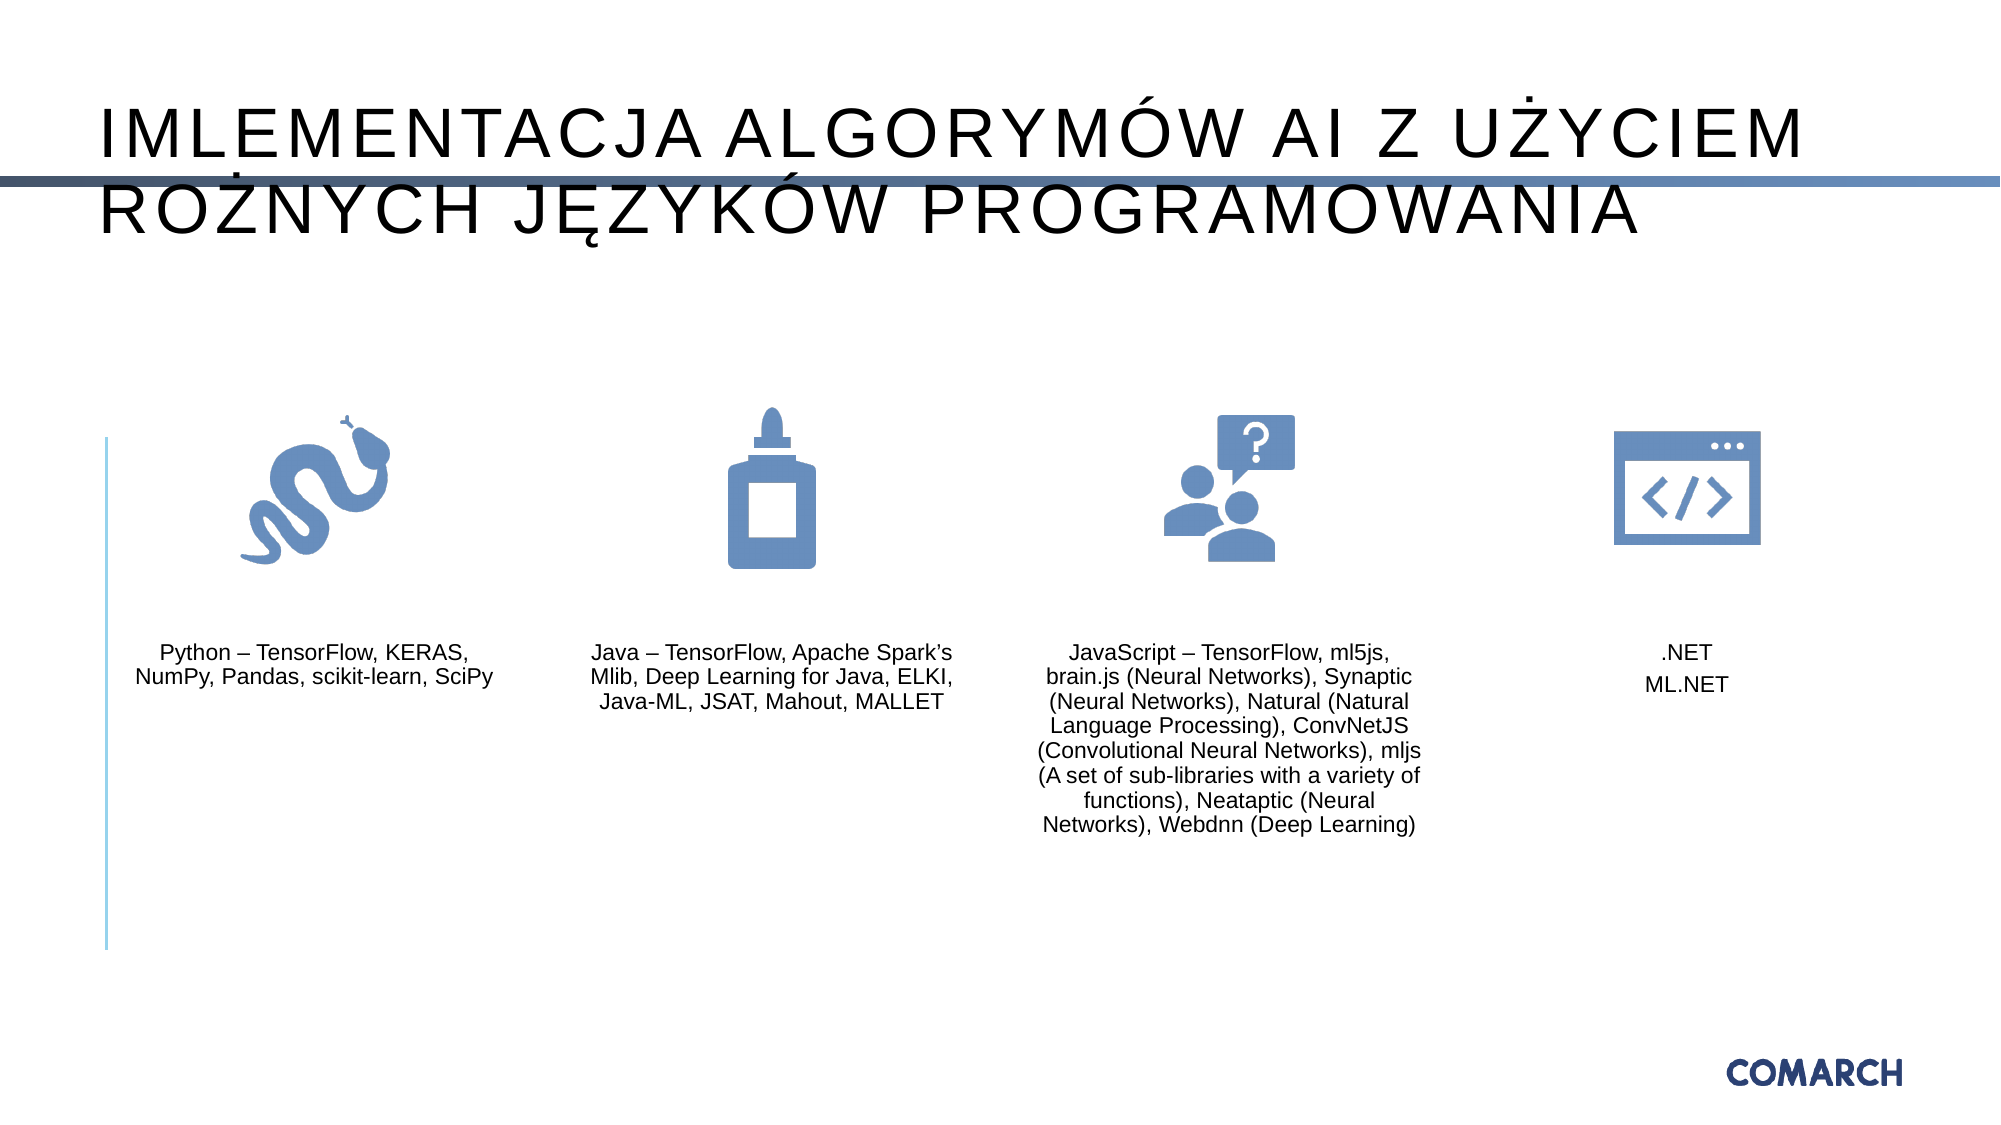

# Imlementacja algorymów AI z użyciem rożnych języków programowania
Python – TensorFlow, KERAS, NumPy, Pandas, scikit-learn, SciPy
Java – TensorFlow, Apache Spark’s Mlib, Deep Learning for Java, ELKI, Java-ML, JSAT, Mahout, MALLET
JavaScript – TensorFlow, ml5js, brain.js (Neural Networks), Synaptic (Neural Networks), Natural (Natural Language Processing), ConvNetJS (Convolutional Neural Networks), mljs (A set of sub-libraries with a variety of functions), Neataptic (Neural Networks), Webdnn (Deep Learning)
.NET
ML.NET